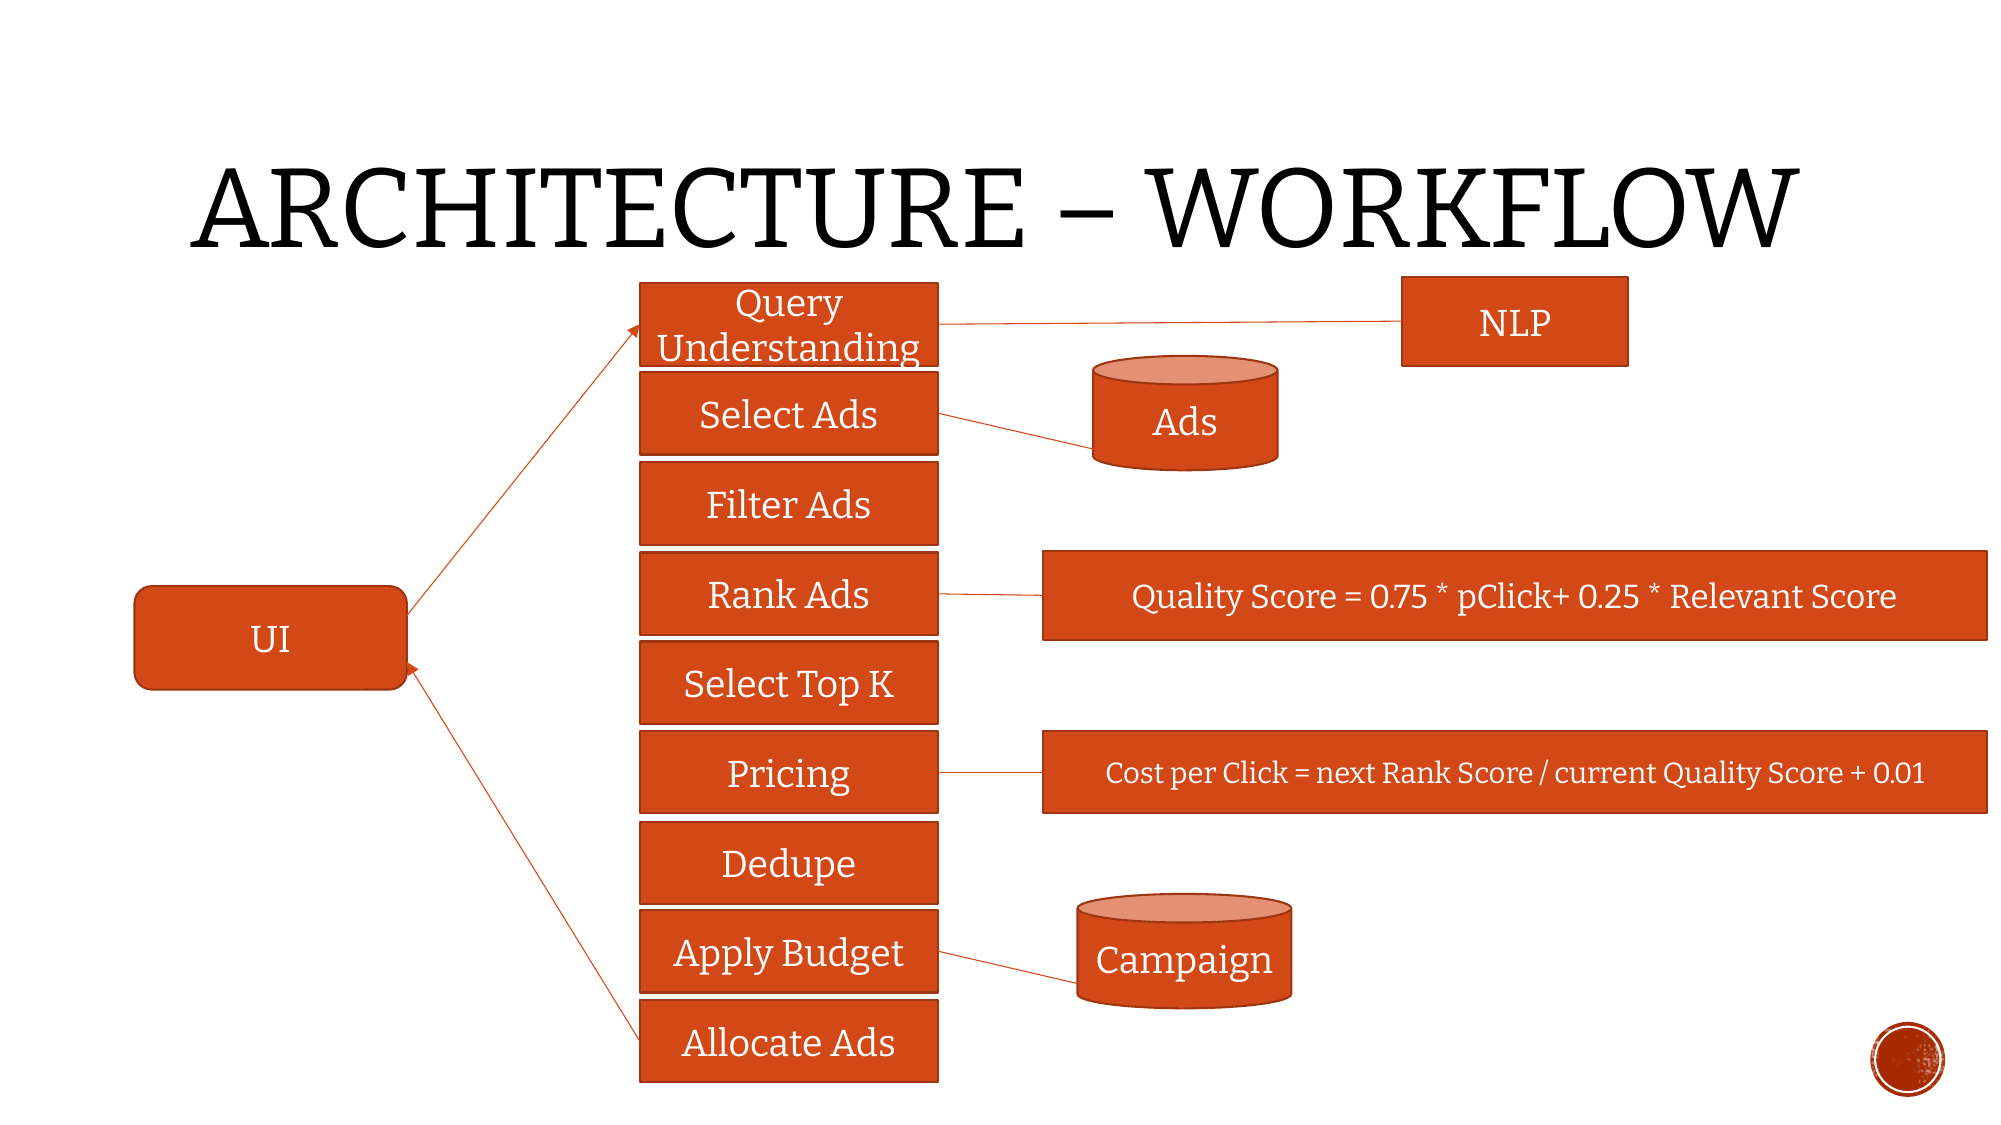

# Architecture – Workflow
NLP
Query Understanding
Ads
Select Ads
Filter Ads
Quality Score = 0.75 * pClick+ 0.25 * Relevant Score
Rank Ads
UI
Select Top K
Cost per Click = next Rank Score / current Quality Score + 0.01
Pricing
Dedupe
Campaign
Apply Budget
Allocate Ads